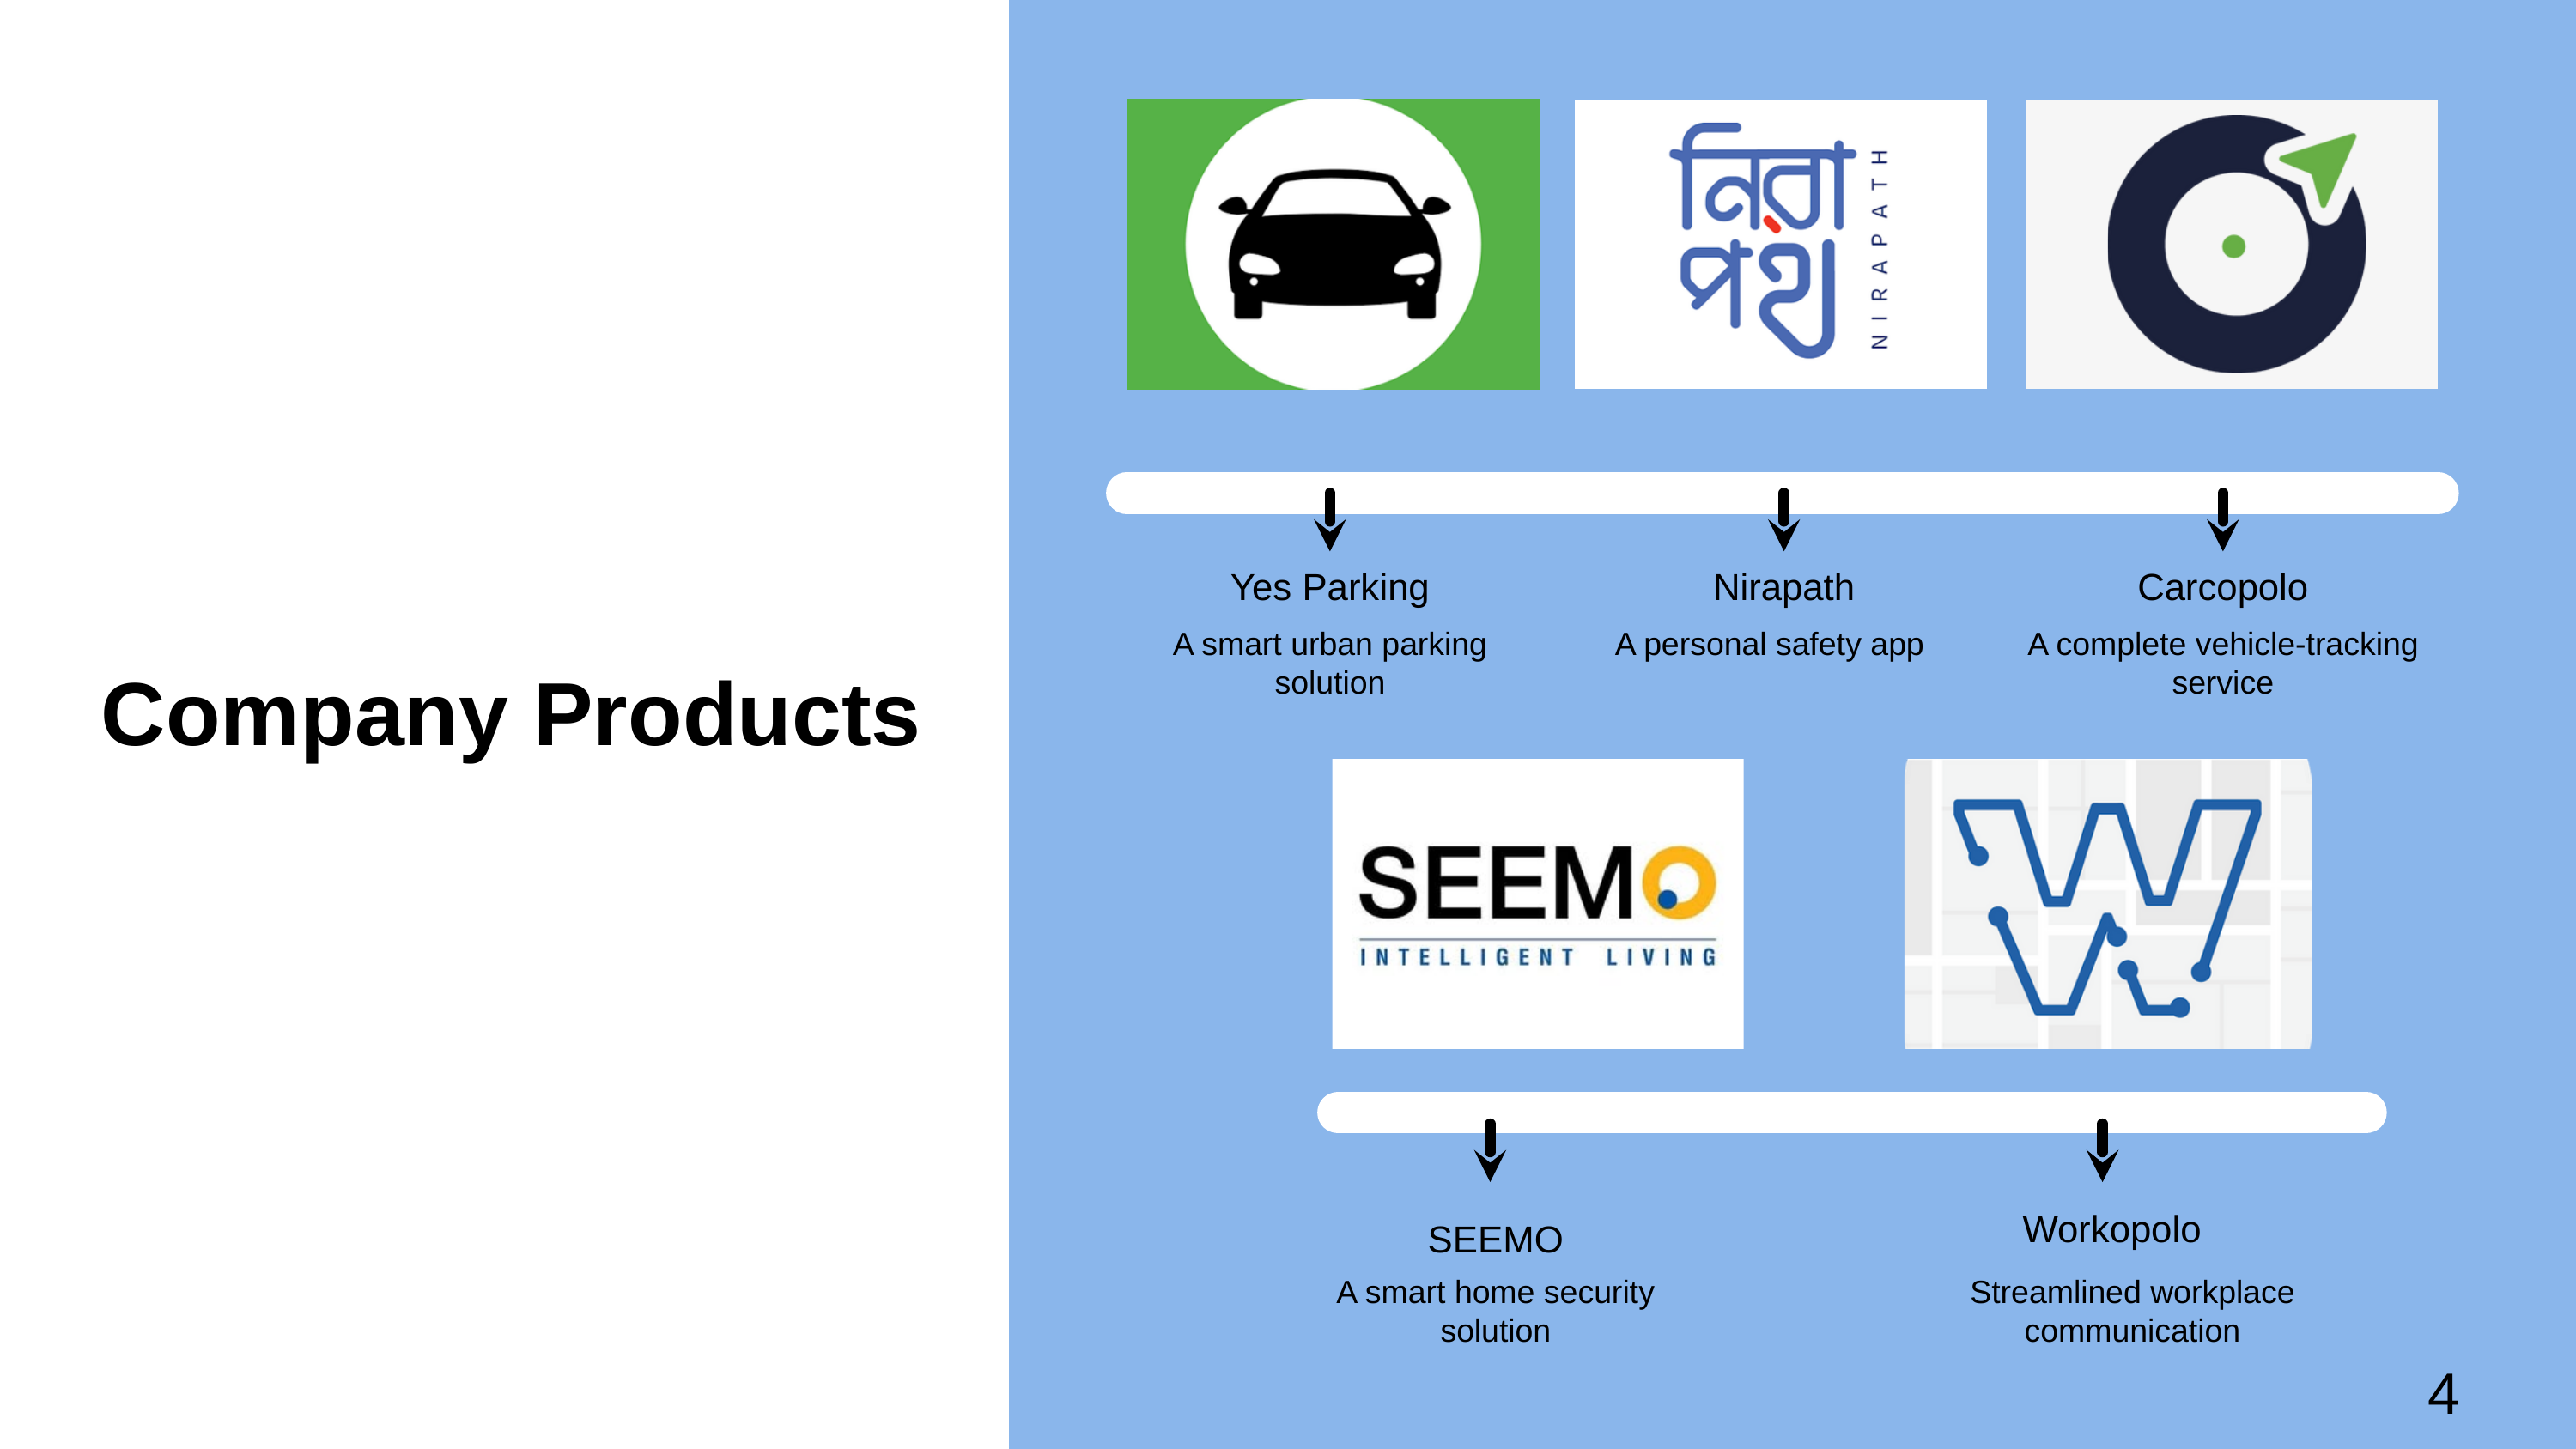

Yes Parking
Nirapath
Carcopolo
A smart urban parking solution
A personal safety app
A complete vehicle-tracking service
Company Products

Workopolo
SEEMO
A smart home security solution
Streamlined workplace communication
4